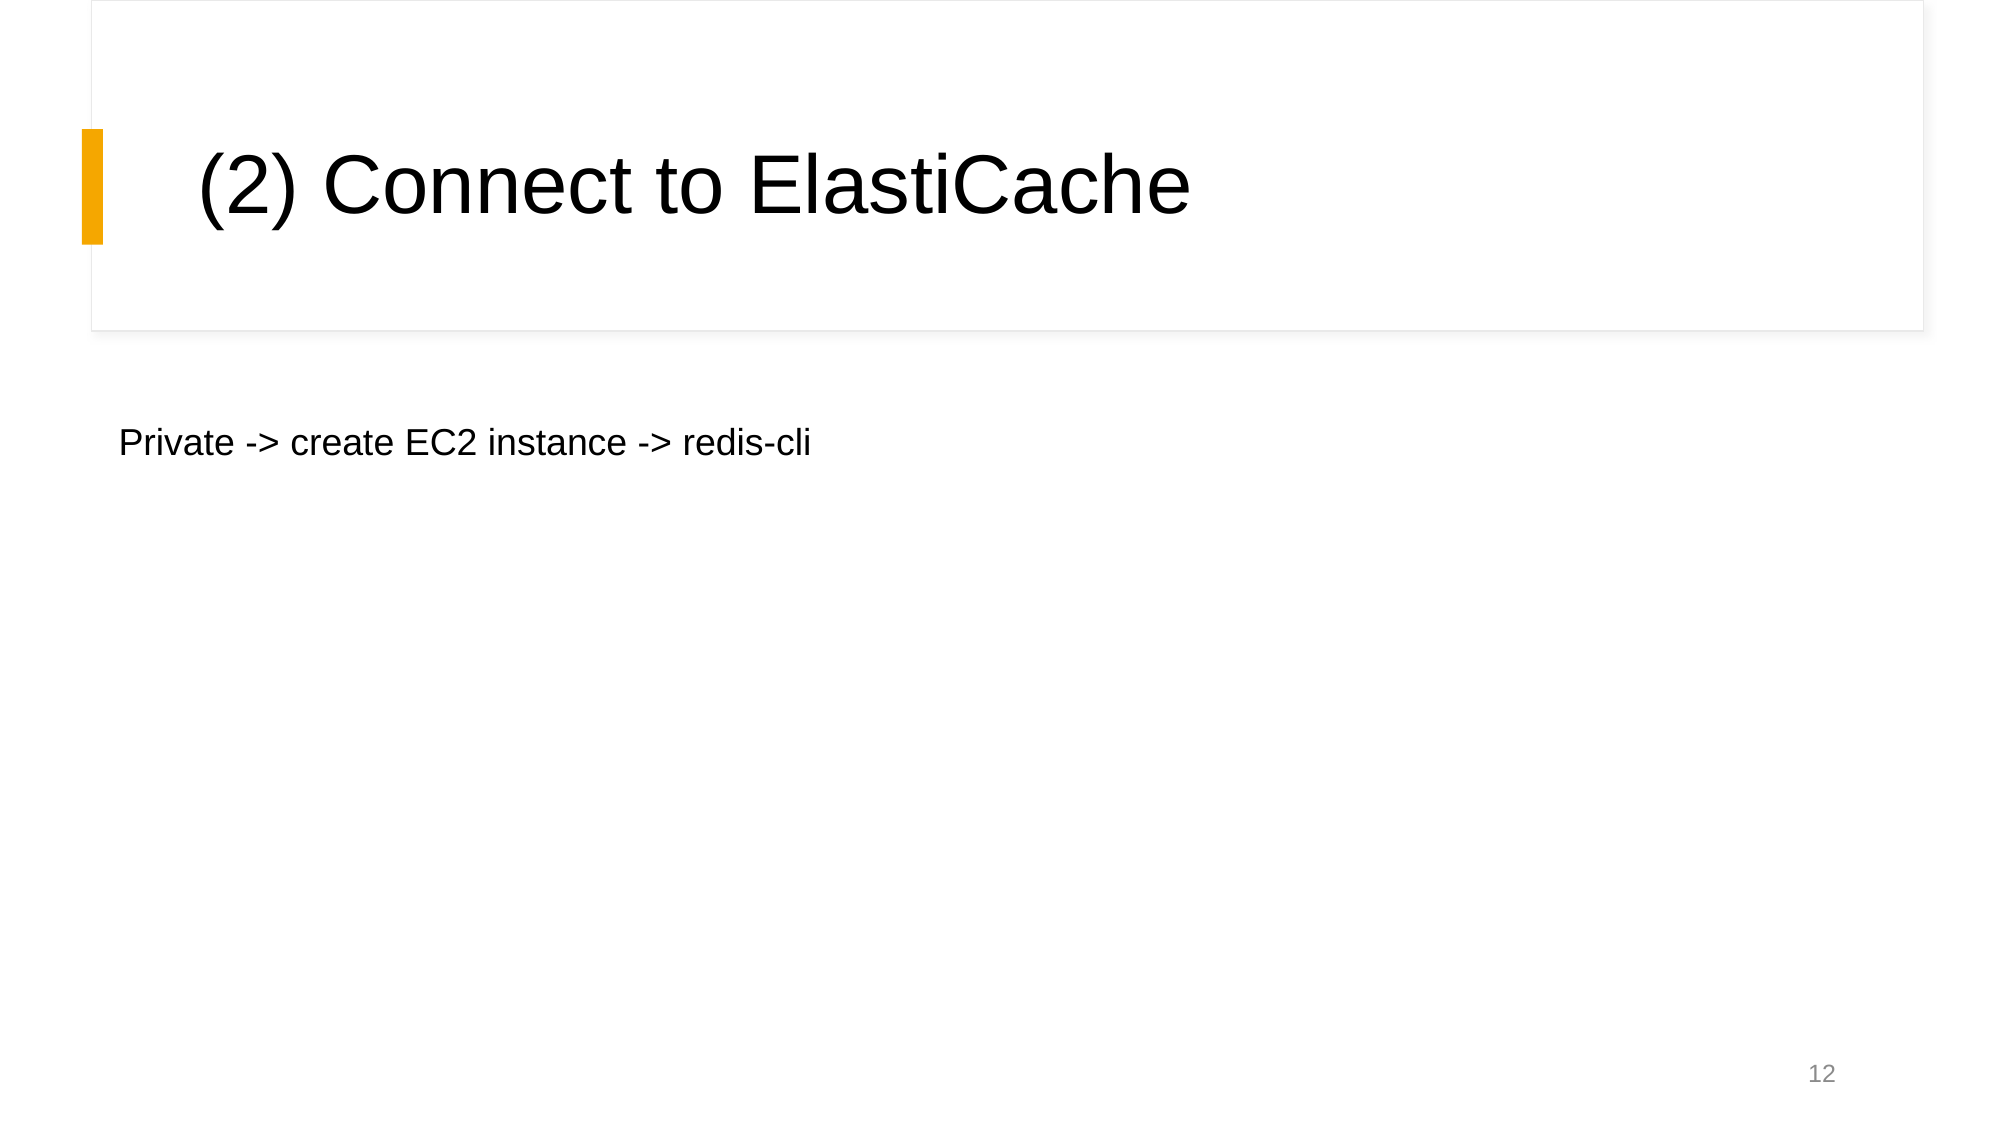

# (2) Connect to ElastiCache
Private -> create EC2 instance -> redis-cli
12